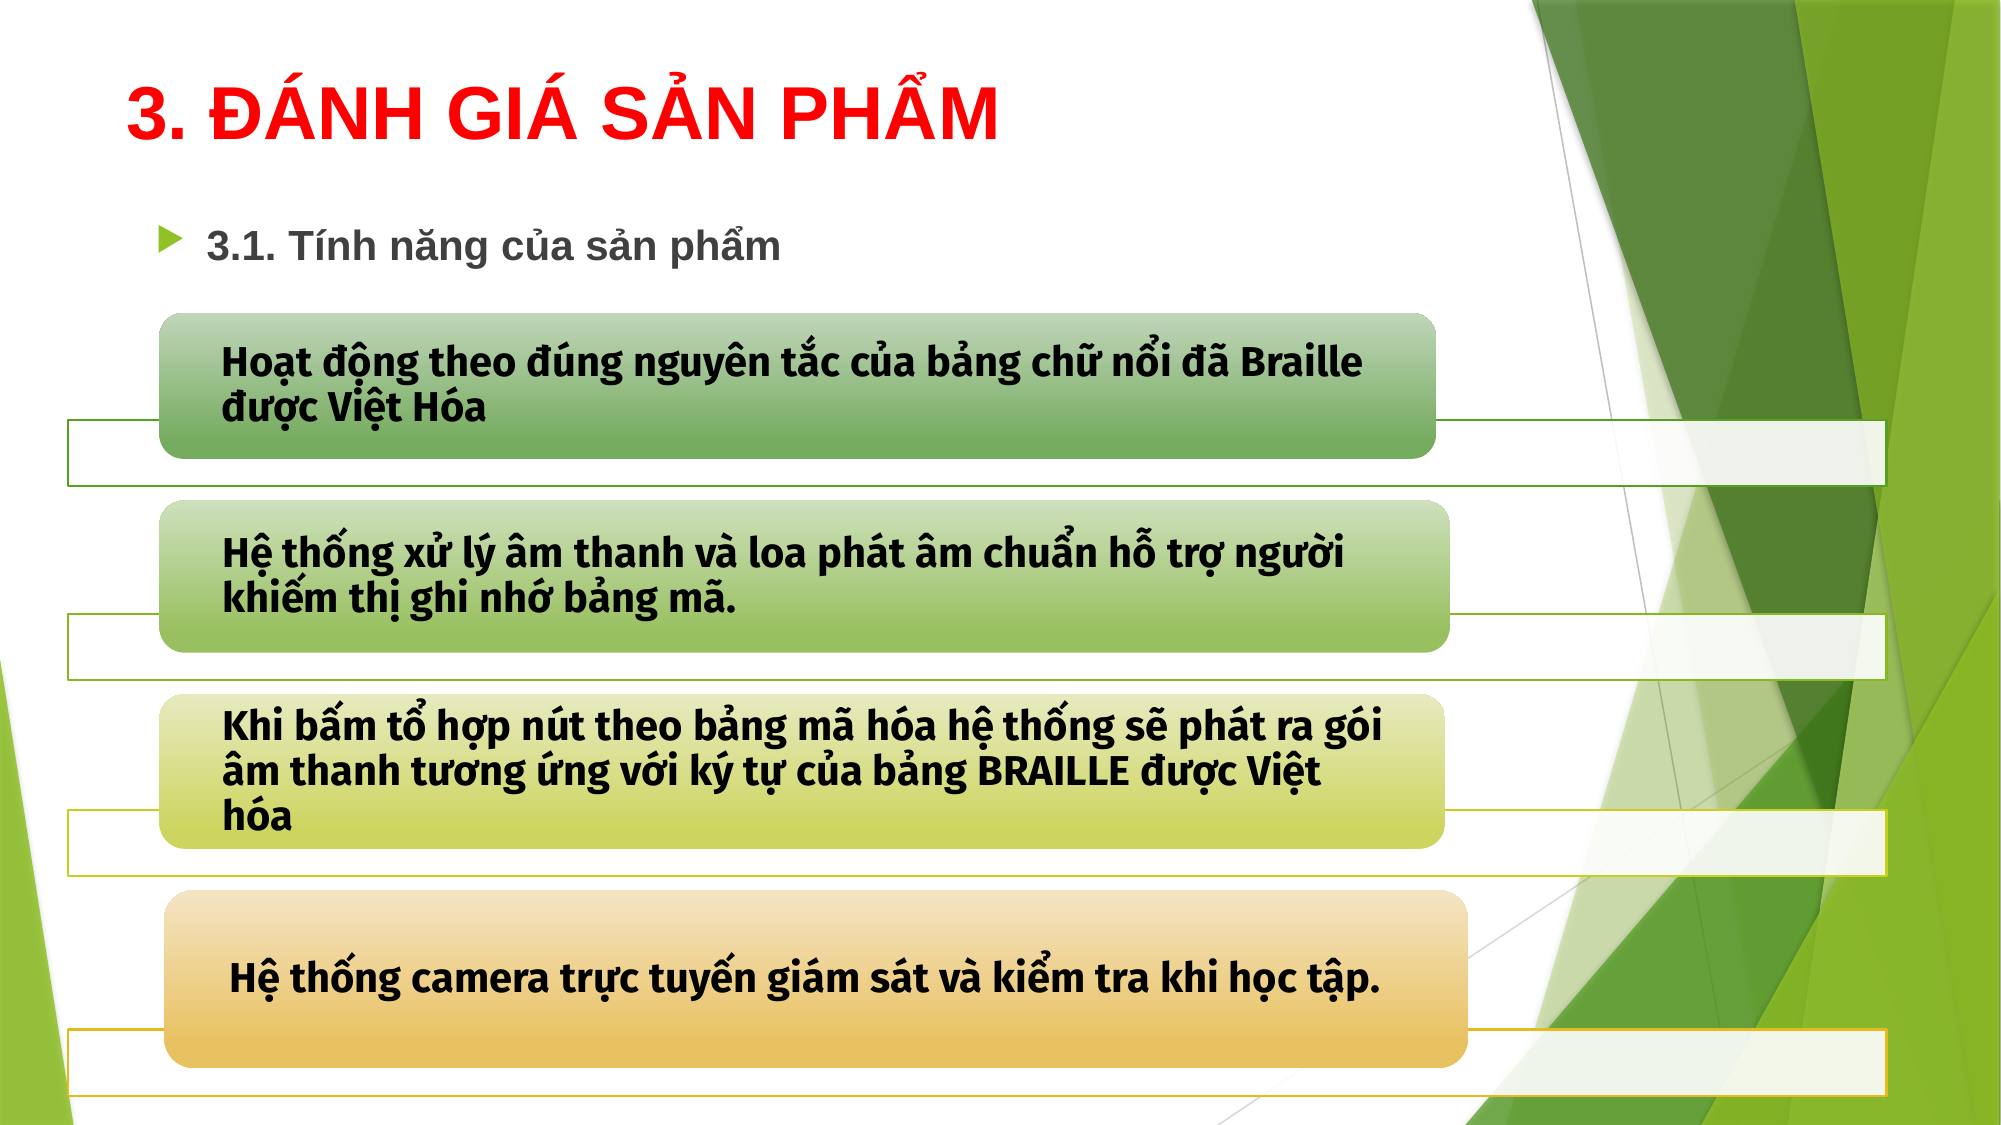

# 3. ĐÁNH GIÁ SẢN PHẨM
3.1. Tính năng của sản phẩm

Hoạt động theo đúng nguyên tắc của bảng chữ nổi đã Braille được Việt Hóa
Hệ thống xử lý âm thanh và loa phát âm chuẩn hỗ trợ người khiếm thị ghi nhớ bảng mã.
Khi bấm tổ hợp nút theo bảng mã hóa hệ thống sẽ phát ra gói âm thanh tương ứng với ký tự của bảng BRAILLE được Việt hóa
Hệ thống camera trực tuyến giám sát và kiểm tra khi học tập.